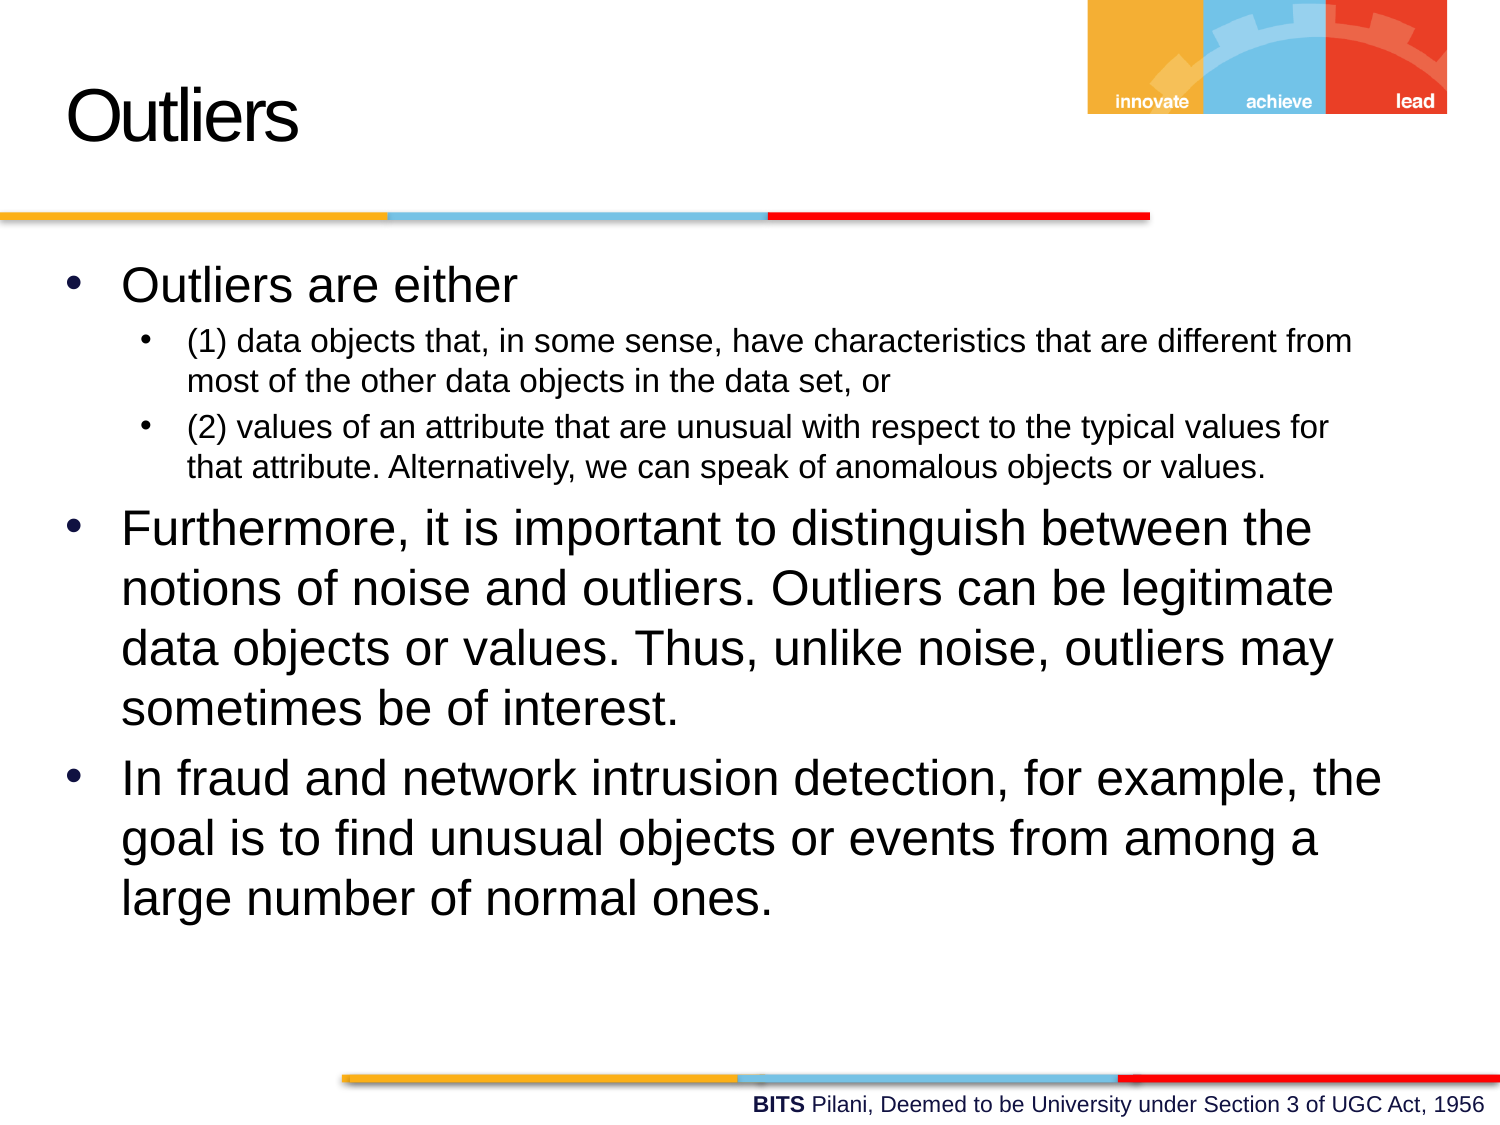

Outliers
Outliers are either
(1) data objects that, in some sense, have characteristics that are different from most of the other data objects in the data set, or
(2) values of an attribute that are unusual with respect to the typical values for that attribute. Alternatively, we can speak of anomalous objects or values.
Furthermore, it is important to distinguish between the notions of noise and outliers. Outliers can be legitimate data objects or values. Thus, unlike noise, outliers may sometimes be of interest.
In fraud and network intrusion detection, for example, the goal is to find unusual objects or events from among a large number of normal ones.